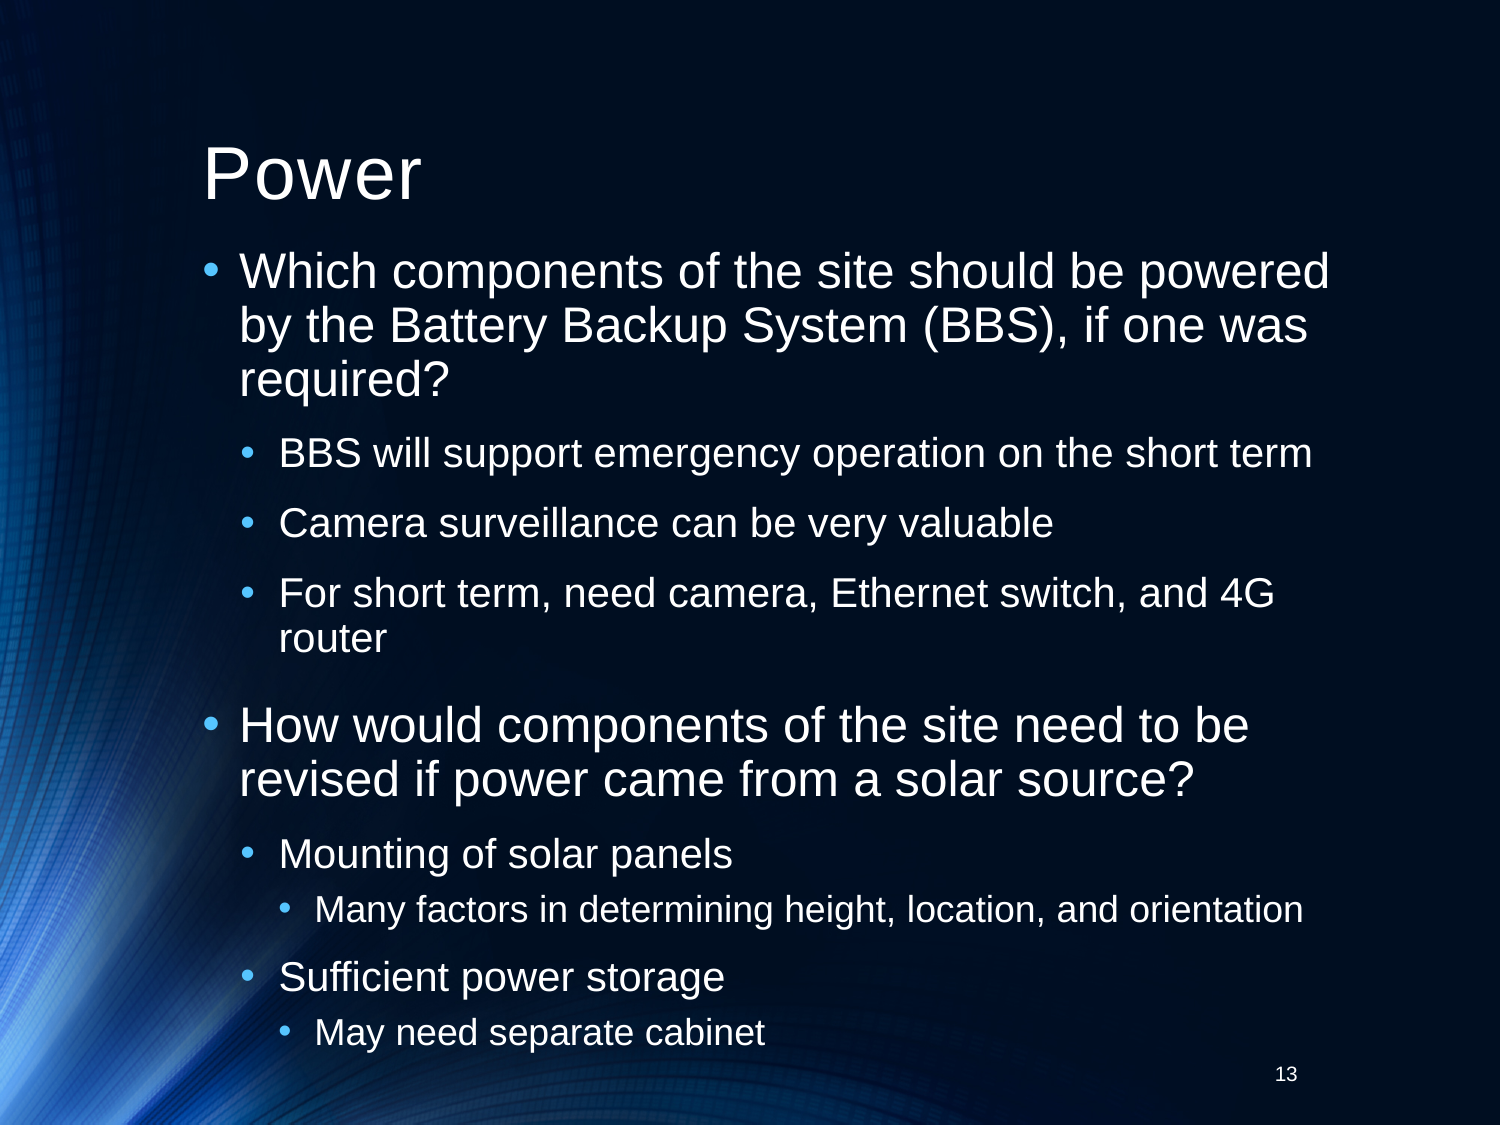

# Power
Which components of the site should be powered by the Battery Backup System (BBS), if one was required?
BBS will support emergency operation on the short term
Camera surveillance can be very valuable
For short term, need camera, Ethernet switch, and 4G router
How would components of the site need to be revised if power came from a solar source?
Mounting of solar panels
Many factors in determining height, location, and orientation
Sufficient power storage
May need separate cabinet

13